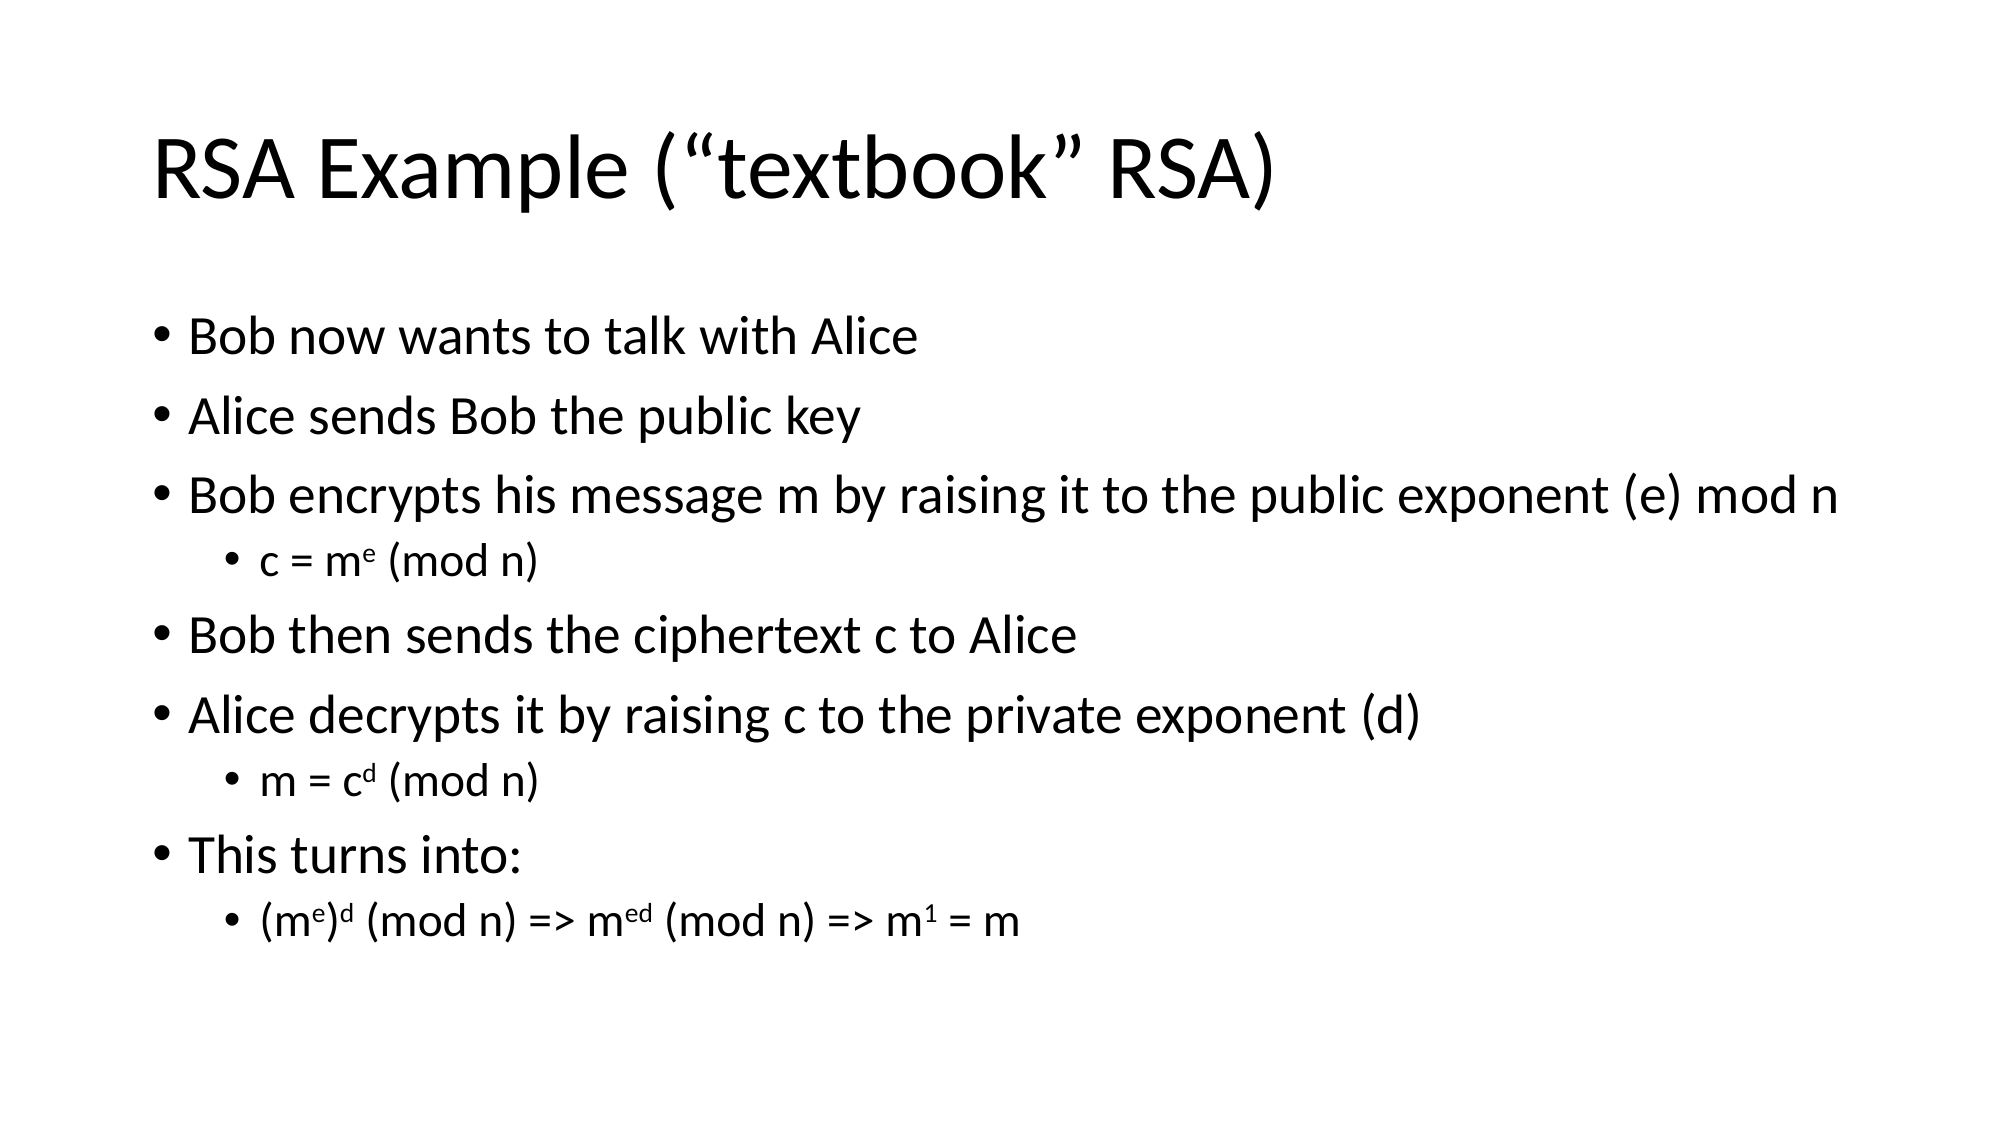

# RSA Example (“textbook” RSA)
Bob now wants to talk with Alice
Alice sends Bob the public key
Bob encrypts his message m by raising it to the public exponent (e) mod n
c = me (mod n)
Bob then sends the ciphertext c to Alice
Alice decrypts it by raising c to the private exponent (d)
m = cd (mod n)
This turns into:
(me)d (mod n) => med (mod n) => m1 = m